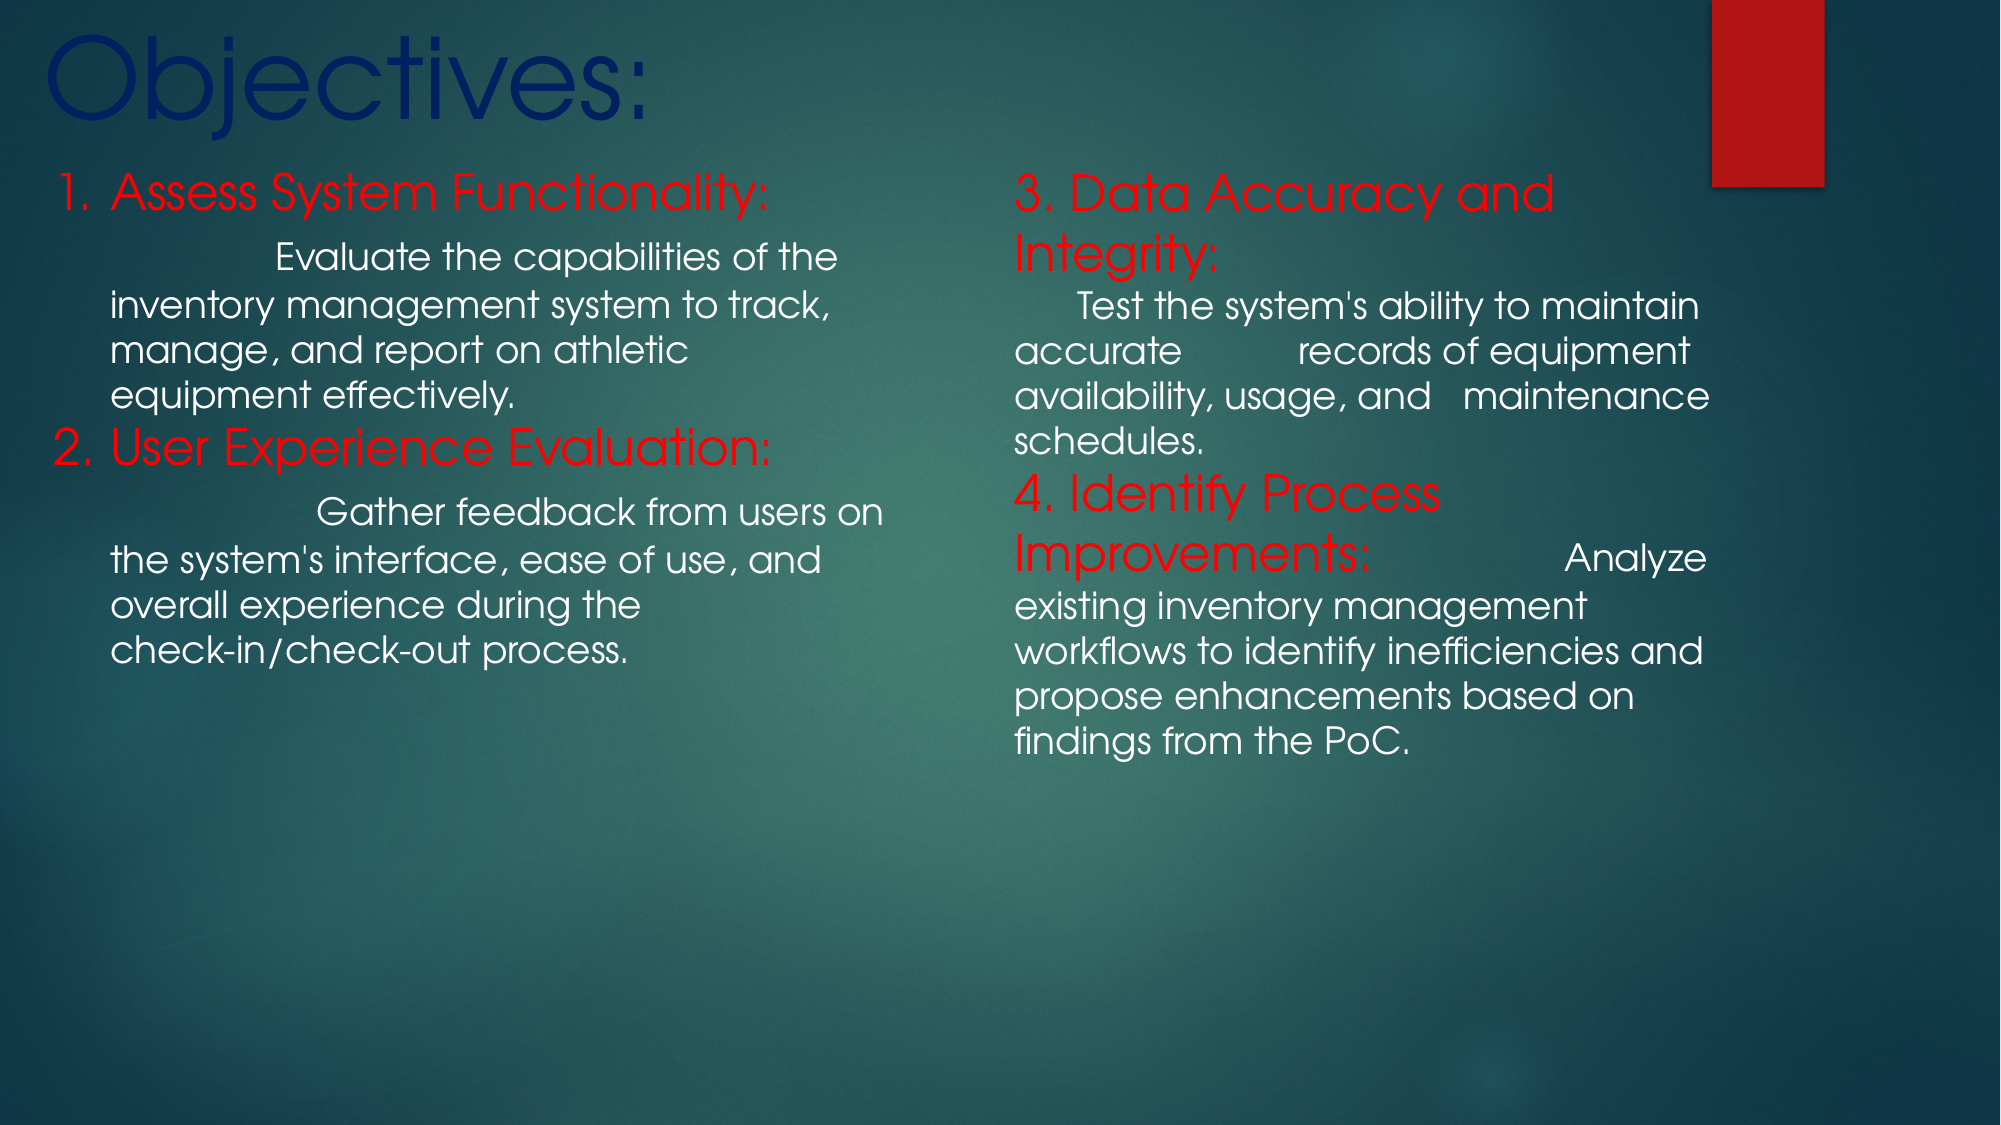

Objectives:
Assess System Functionality:                     Evaluate the capabilities of the inventory management system to track, manage, and report on athletic equipment effectively.
User Experience Evaluation:                        Gather feedback from users on the system's interface, ease of use, and overall experience during the check-in/check-out process.
3. Data Accuracy and Integrity:
      Test the system's ability to maintain accurate           records of equipment availability, usage, and   maintenance schedules.
4. Identify Process Improvements:              Analyze existing inventory management workflows to identify inefficiencies and propose enhancements based on findings from the PoC.